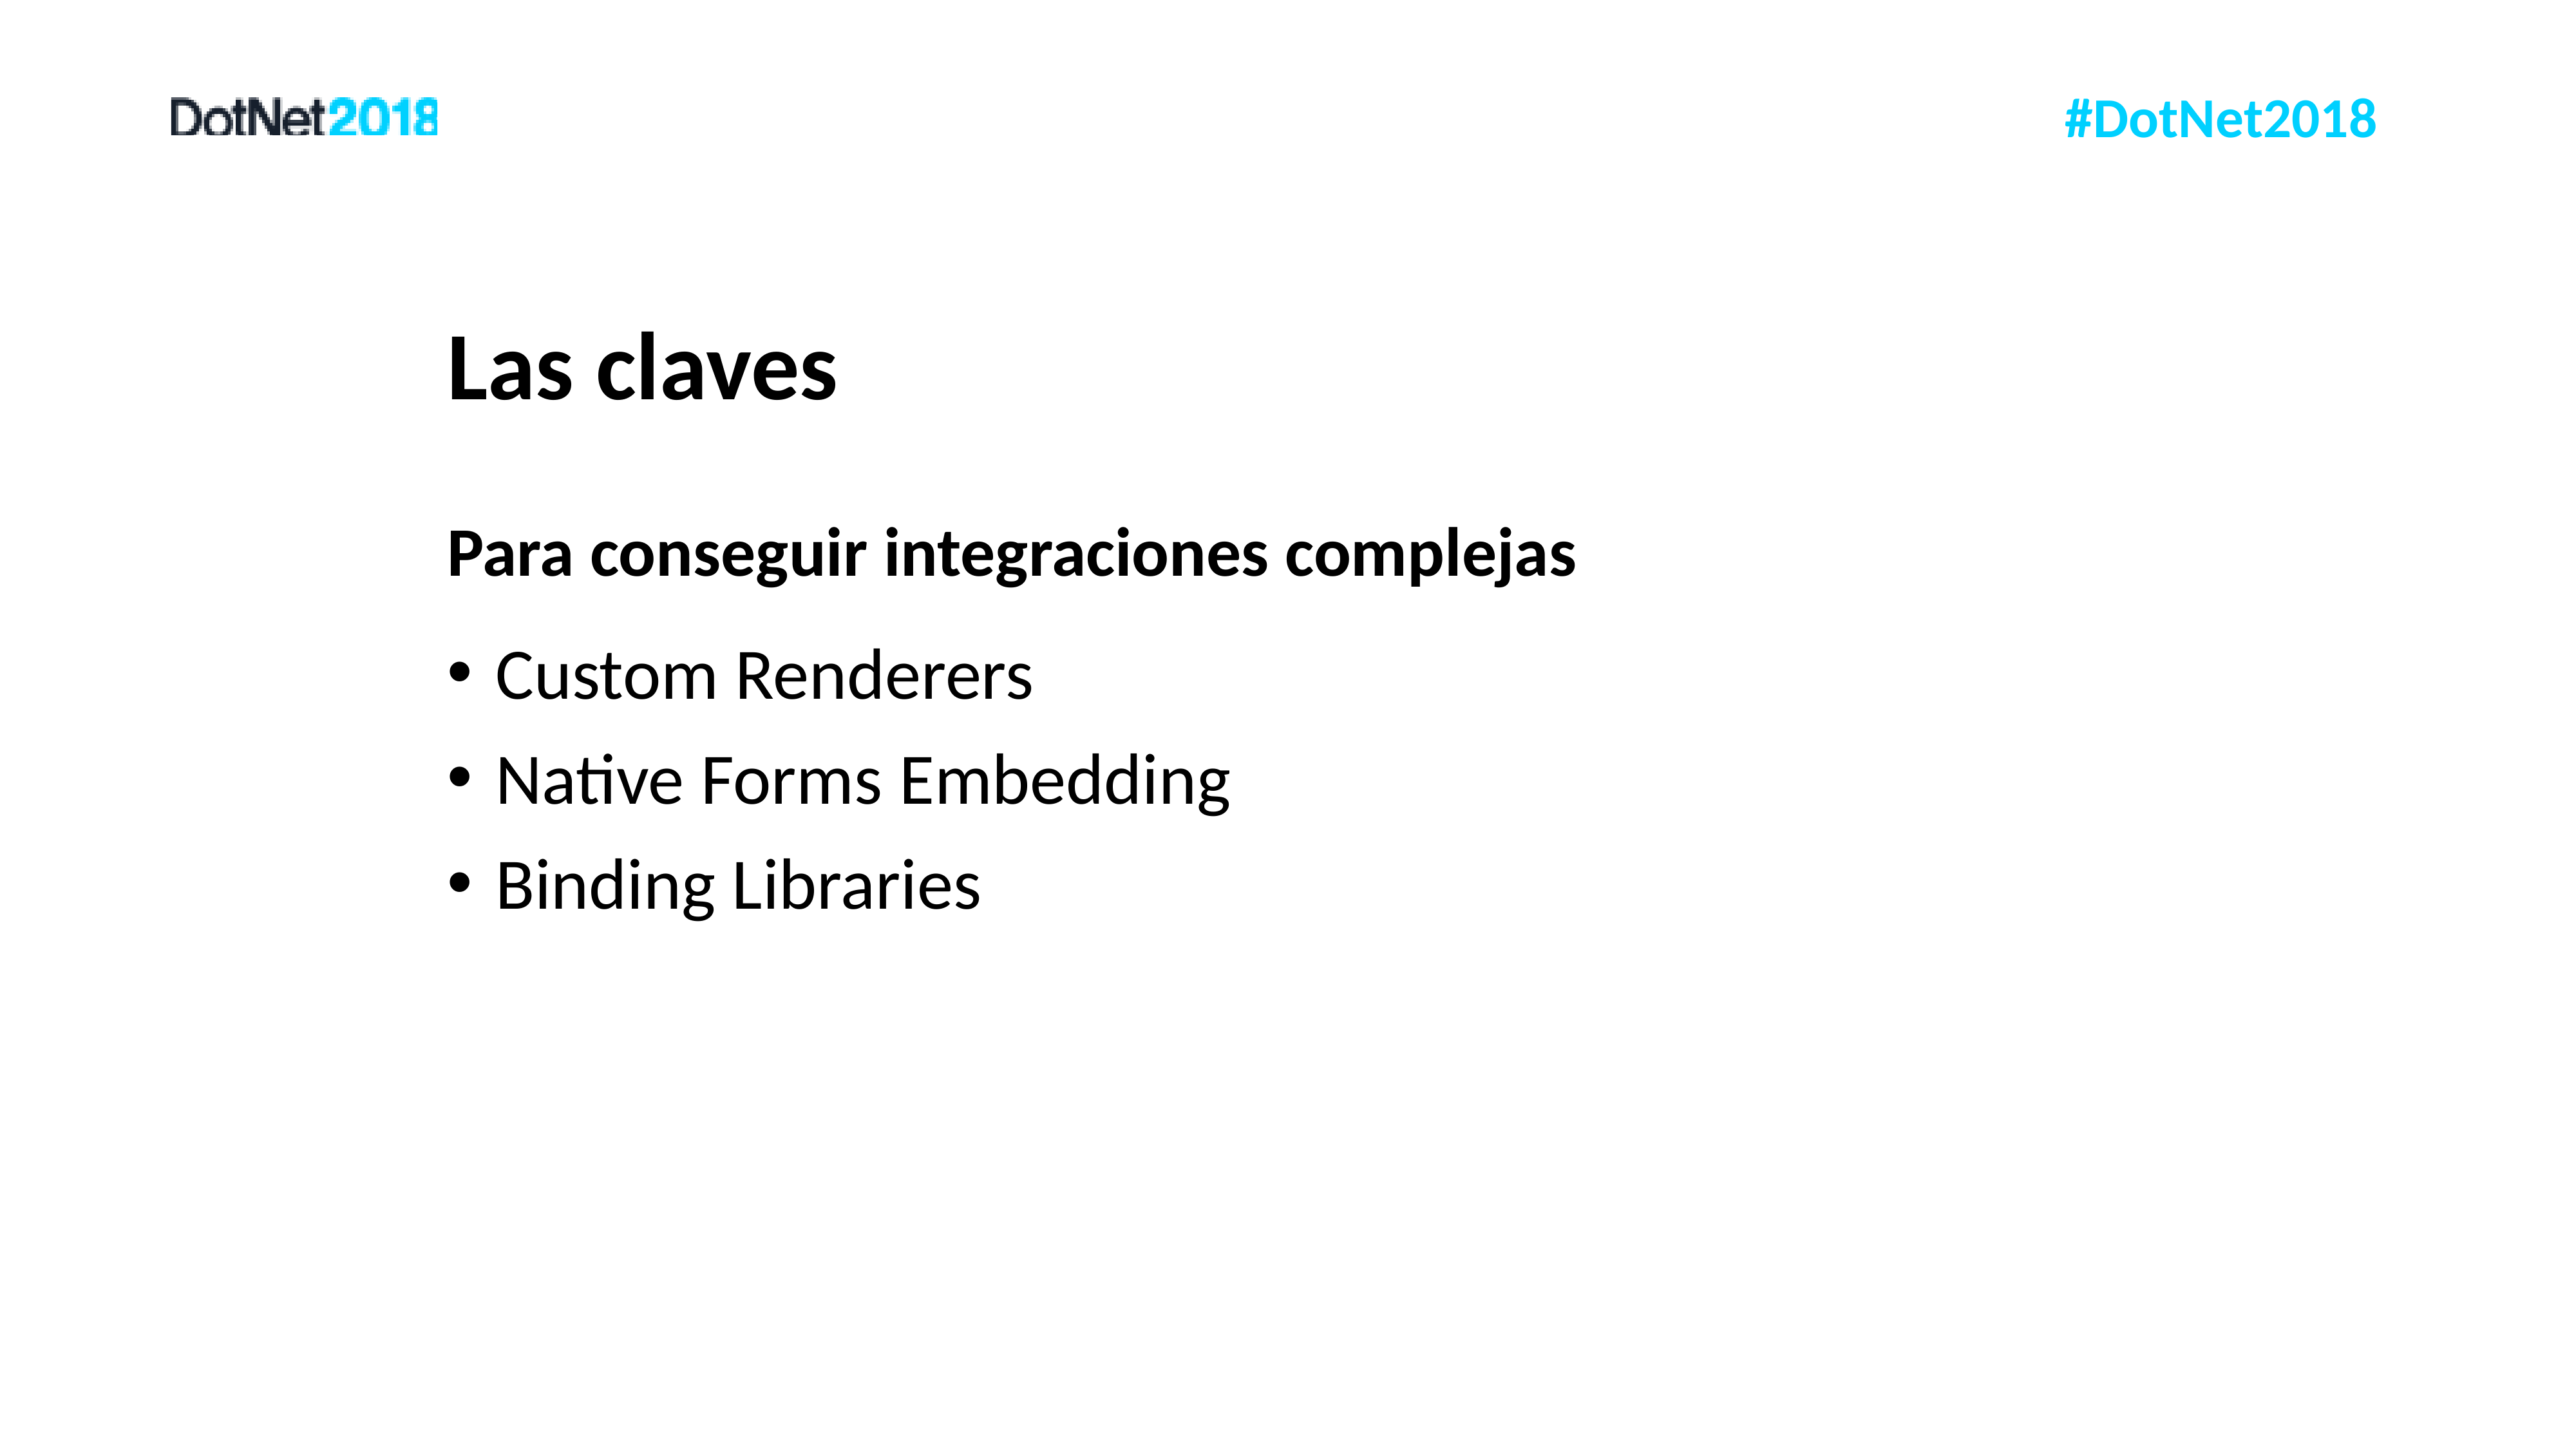

# Las claves
Para conseguir integraciones complejas
Custom Renderers
Native Forms Embedding
Binding Libraries